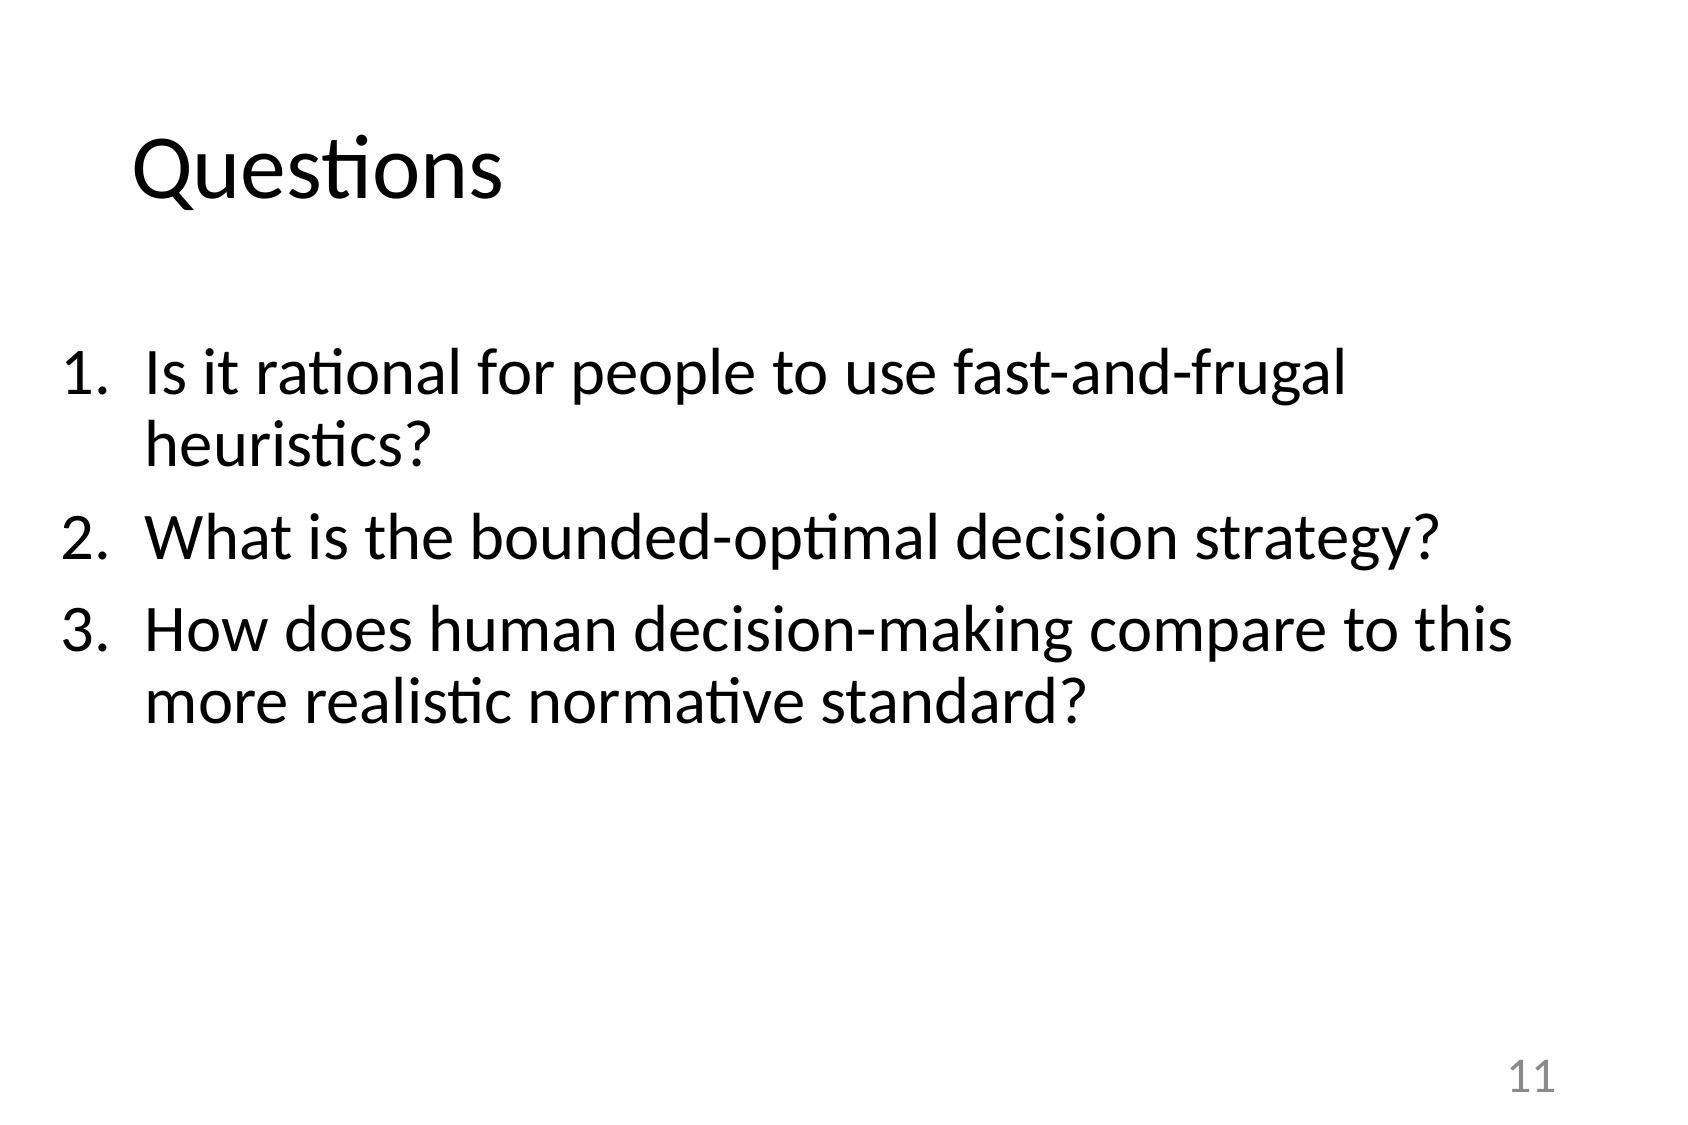

# Questions
Is it rational for people to use fast-and-frugal heuristics?
What is the bounded-optimal decision strategy?
How does human decision-making compare to this more realistic normative standard?
11